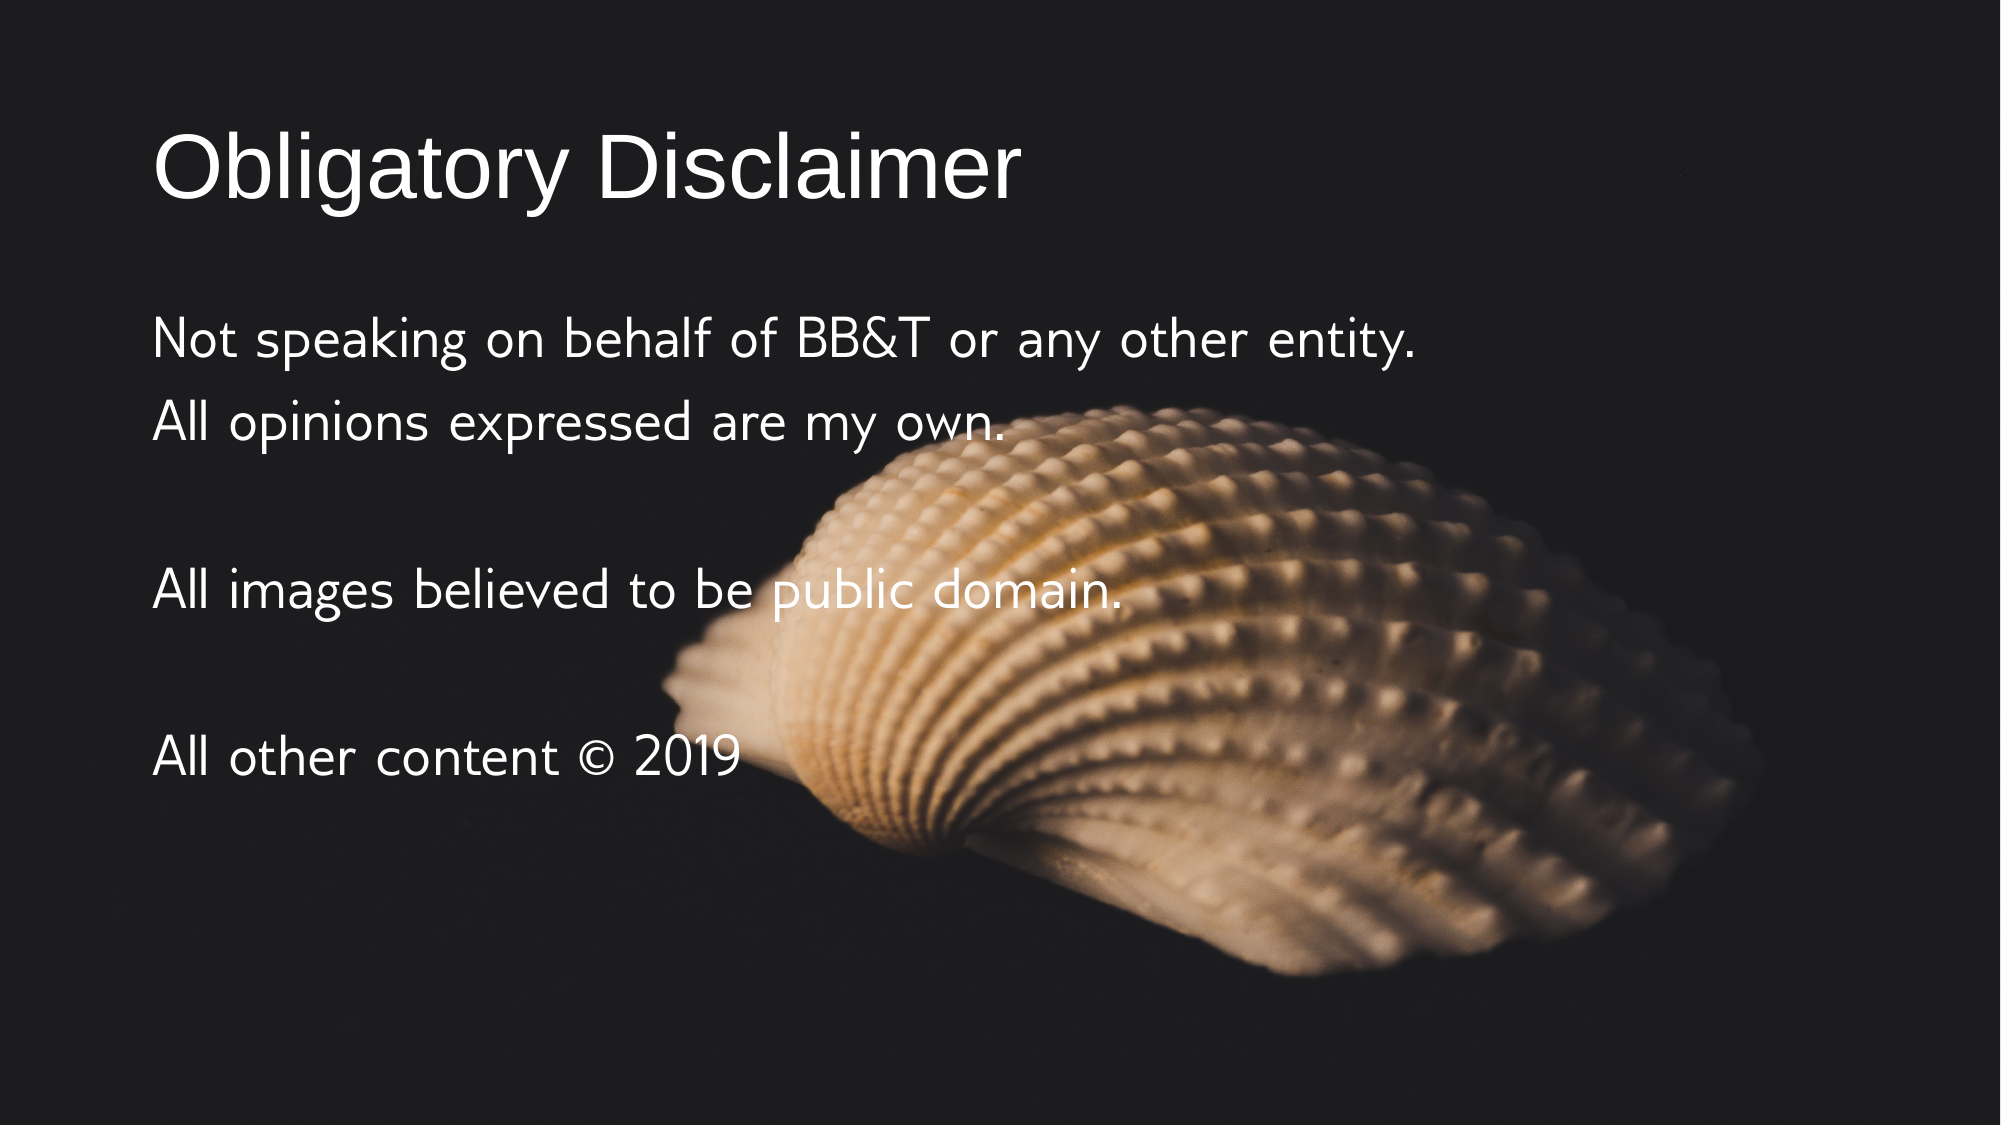

# Obligatory Disclaimer
Not speaking on behalf of BB&T or any other entity.
All opinions expressed are my own.

All images believed to be public domain.

All other content © 2019